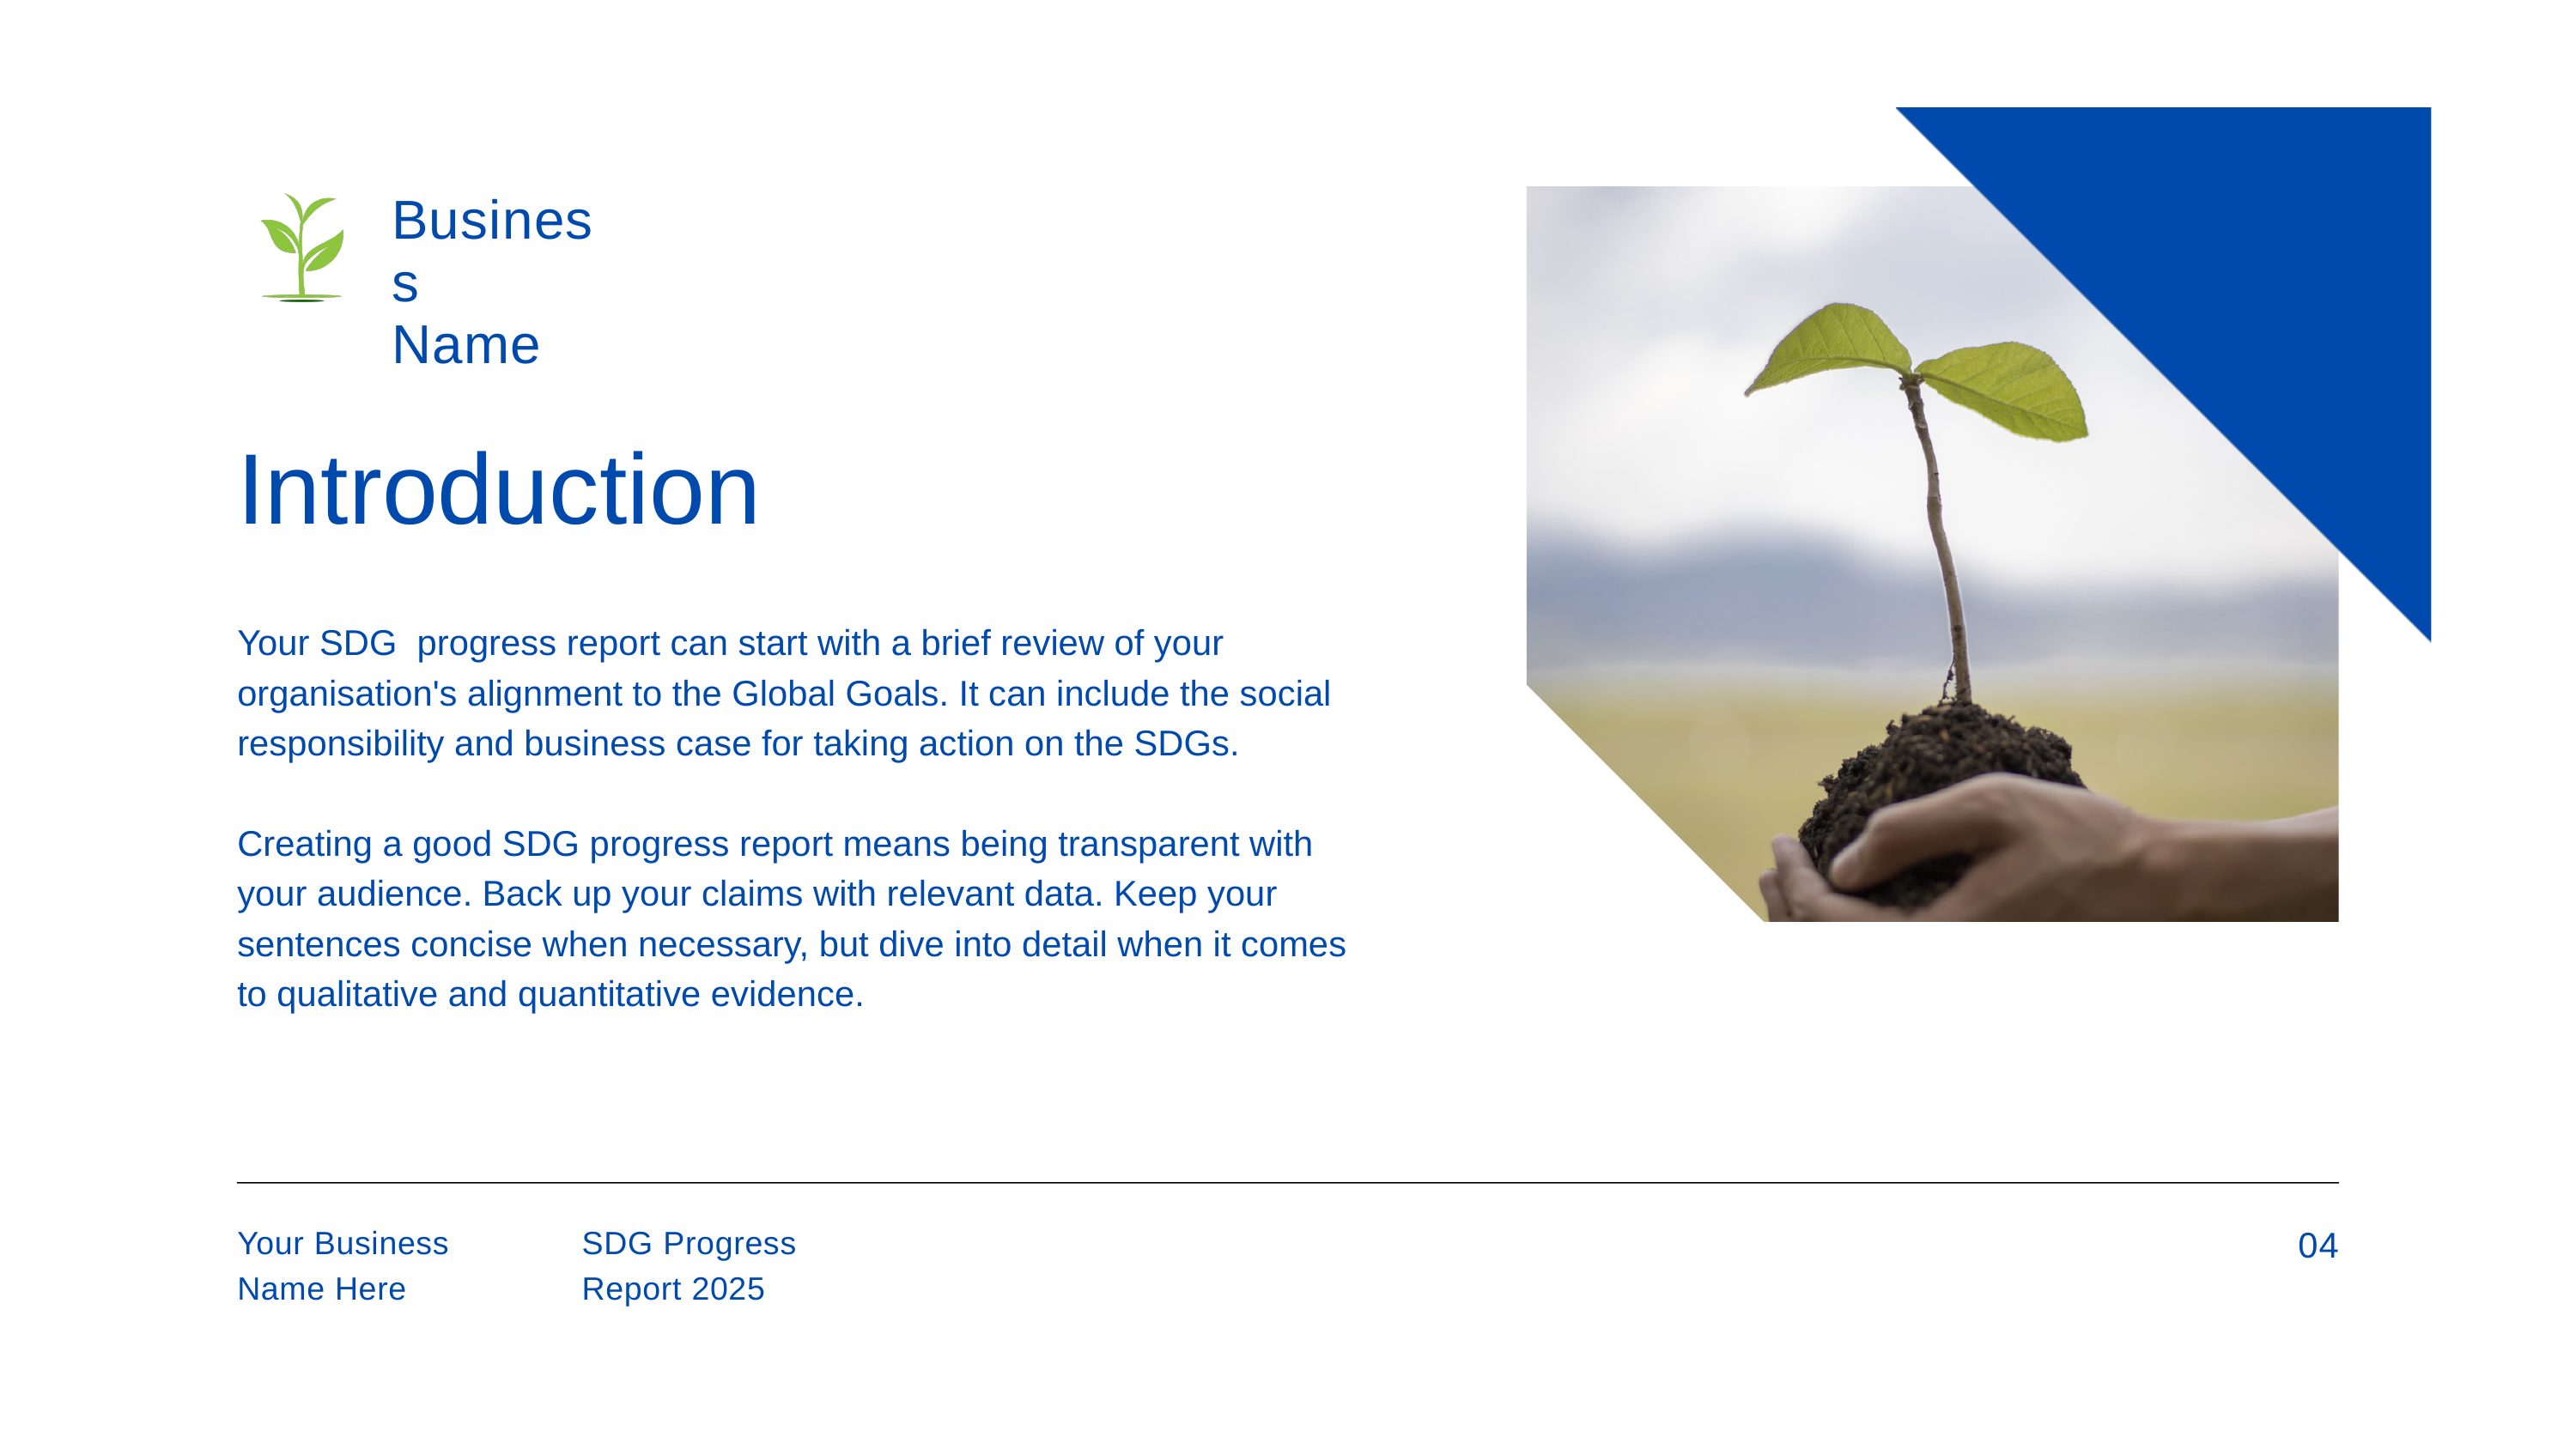

Business
Name

Introduction
Your SDG  progress report can start with a brief review of your organisation's alignment to the Global Goals. It can include the social responsibility and business case for taking action on the SDGs.

Creating a good SDG progress report means being transparent with your audience. Back up your claims with relevant data. Keep your sentences concise when necessary, but dive into detail when it comes to qualitative and quantitative evidence.

04
Your Business
Name Here
SDG Progress
Report 2025